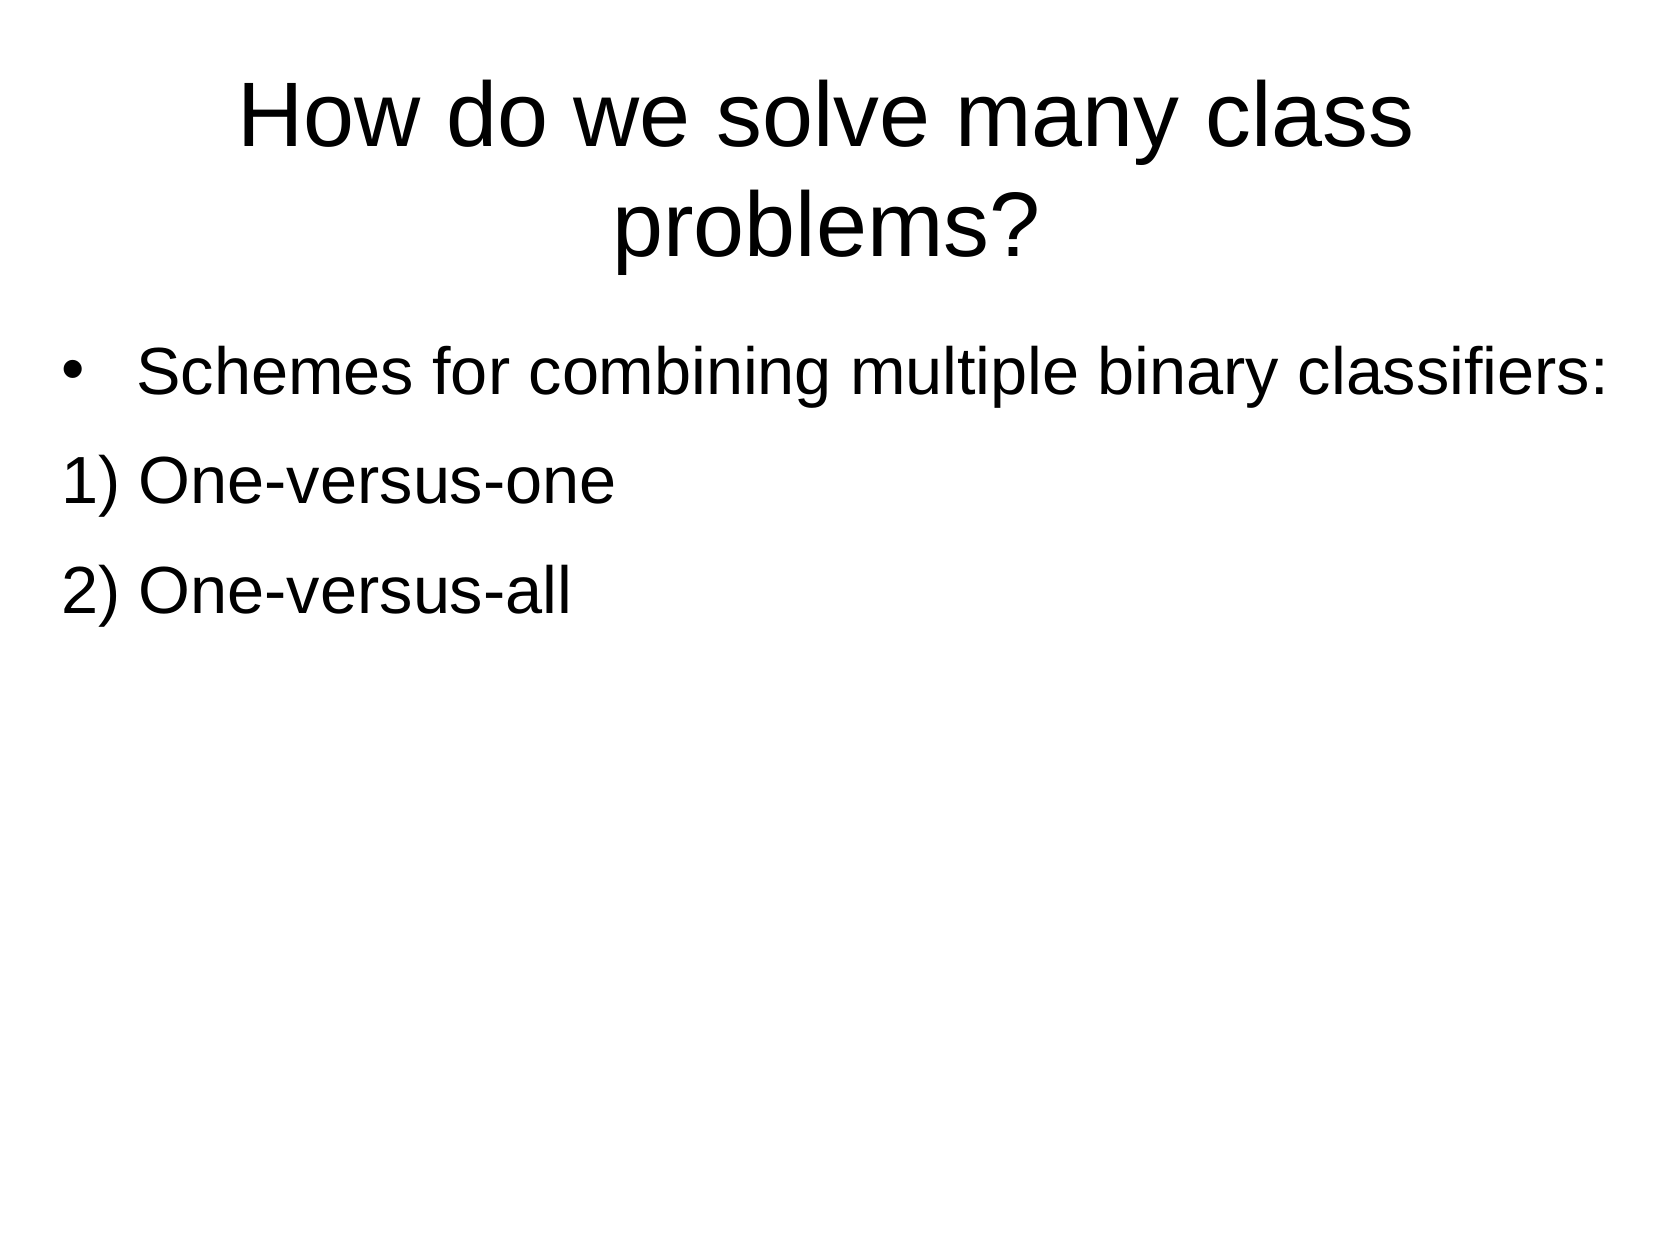

How do we solve many class problems?
Schemes for combining multiple binary classifiers:
1) One-versus-one
2) One-versus-all